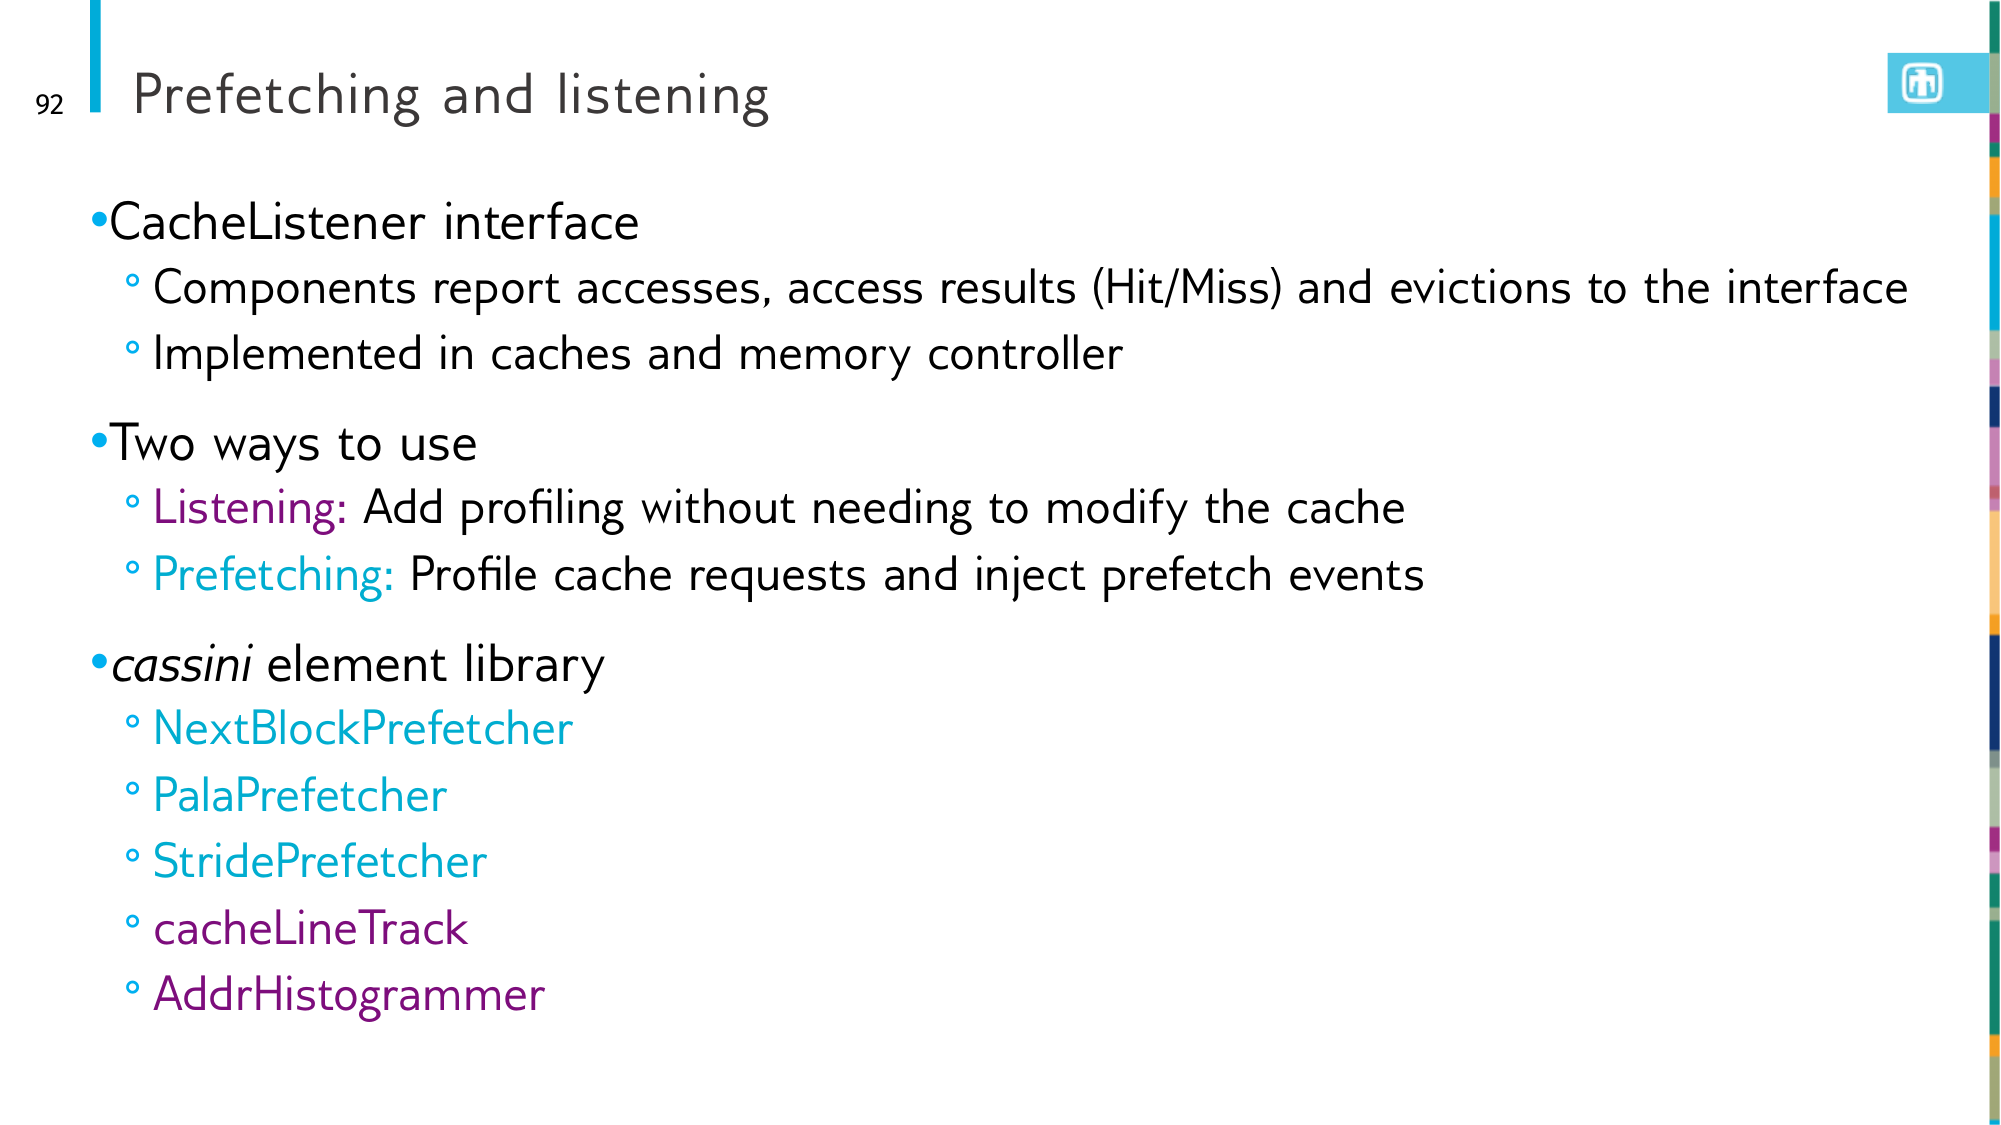

# Prefetching and listening
92
CacheListener interface
Components report accesses, access results (Hit/Miss) and evictions to the interface
Implemented in caches and memory controller
Two ways to use
Listening: Add profiling without needing to modify the cache
Prefetching: Profile cache requests and inject prefetch events
cassini element library
NextBlockPrefetcher
PalaPrefetcher
StridePrefetcher
cacheLineTrack
AddrHistogrammer